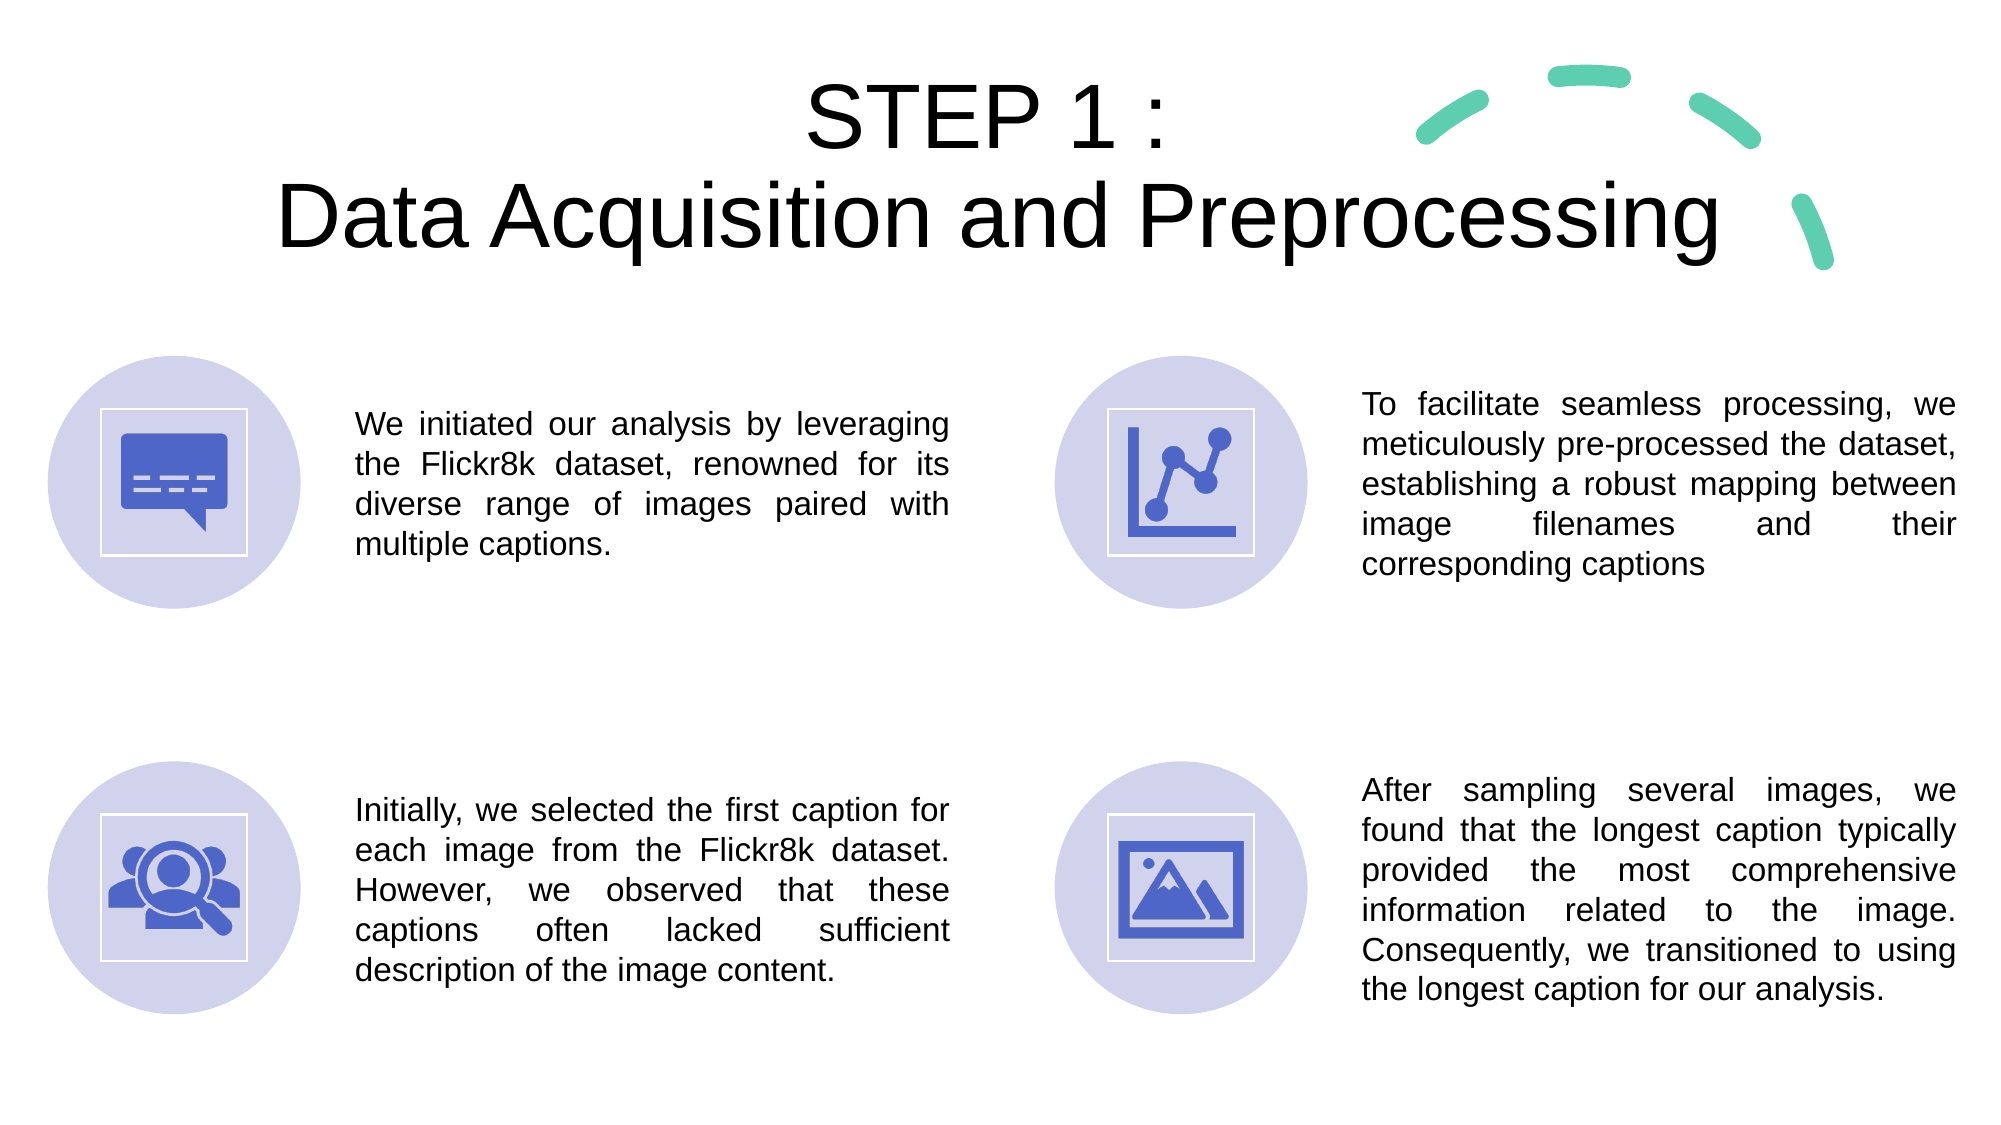

# STEP 1 :  Data Acquisition and Preprocessing

We initiated our analysis by leveraging the Flickr8k dataset, renowned for its diverse range of images paired with multiple captions.
To facilitate seamless processing, we meticulously pre-processed the dataset, establishing a robust mapping between image filenames and their corresponding captions
Initially, we selected the first caption for each image from the Flickr8k dataset. However, we observed that these captions often lacked sufficient description of the image content.
After sampling several images, we found that the longest caption typically provided the most comprehensive information related to the image. Consequently, we transitioned to using the longest caption for our analysis.